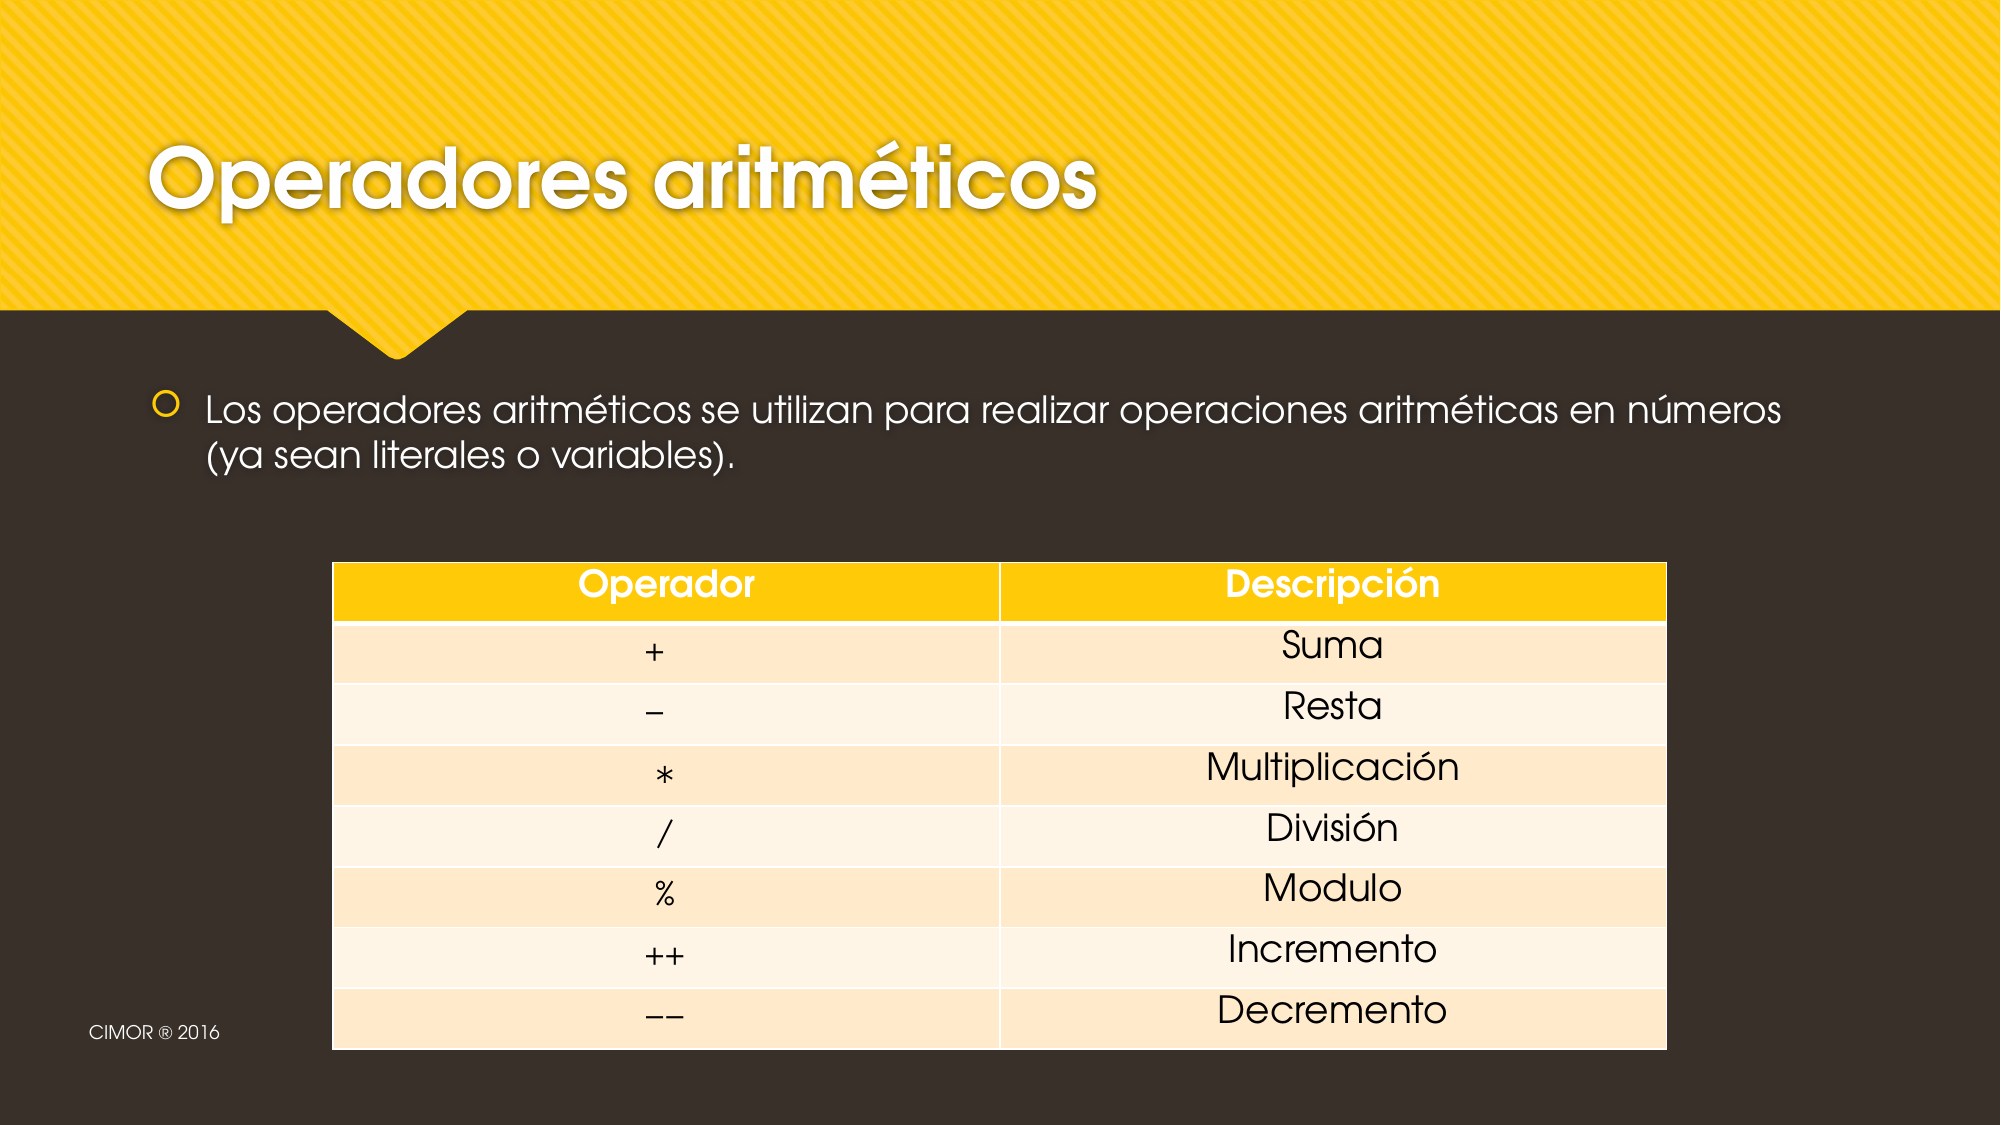

# Operadores aritméticos
Los operadores aritméticos se utilizan para realizar operaciones aritméticas en números (ya sean literales o variables).

| Operador | Descripción |
| --- | --- |
| + | Suma |
| - | Resta |
| \* | Multiplicación |
| / | División |
| % | Modulo |
| ++ | Incremento |
| -- | Decremento |
CIMOR ® 2016